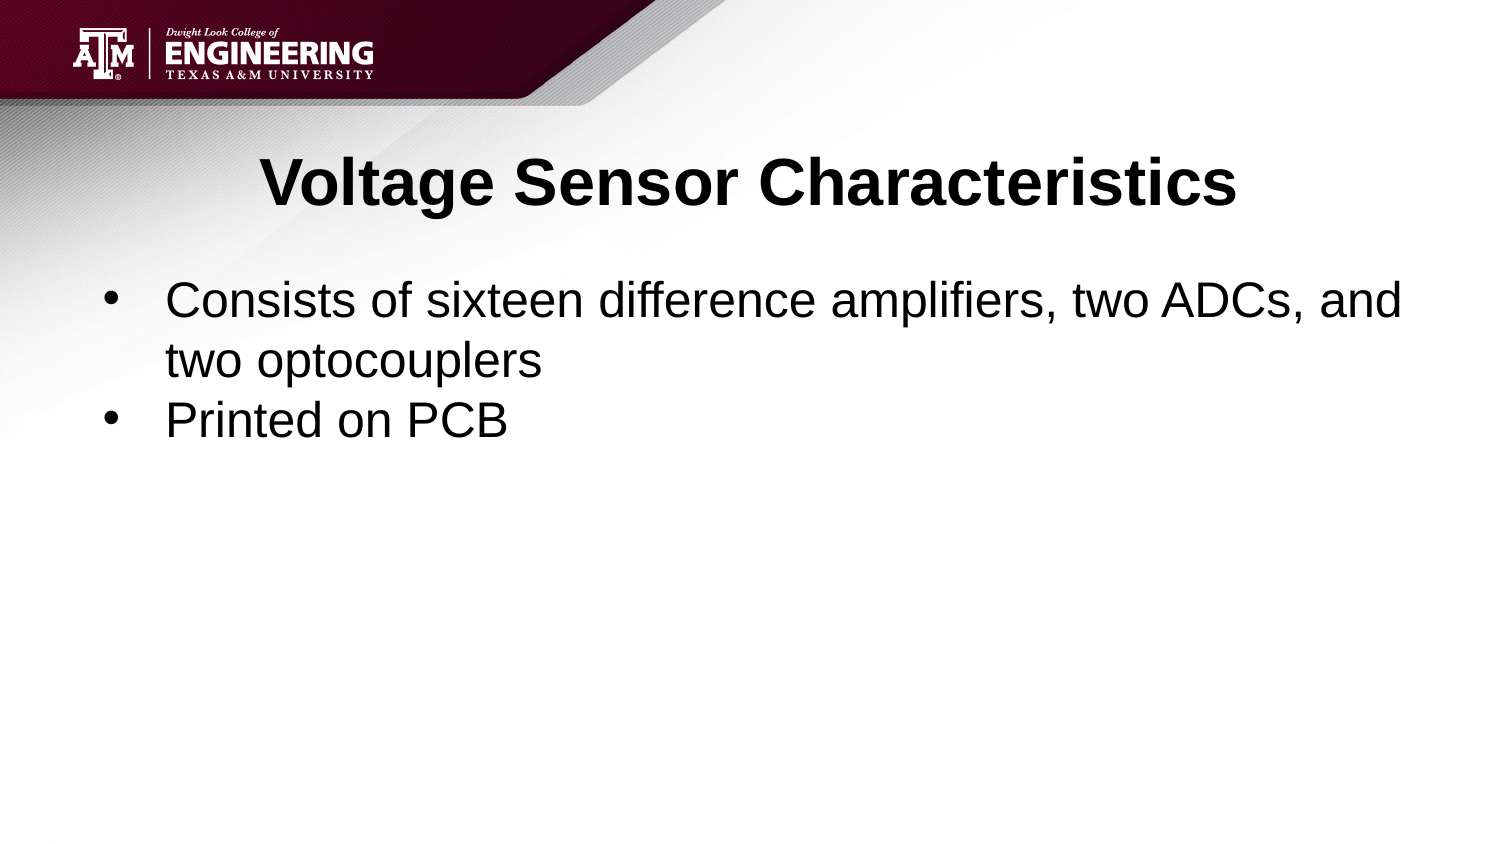

# Voltage Sensor Characteristics
Consists of sixteen difference amplifiers, two ADCs, and two optocouplers
Printed on PCB